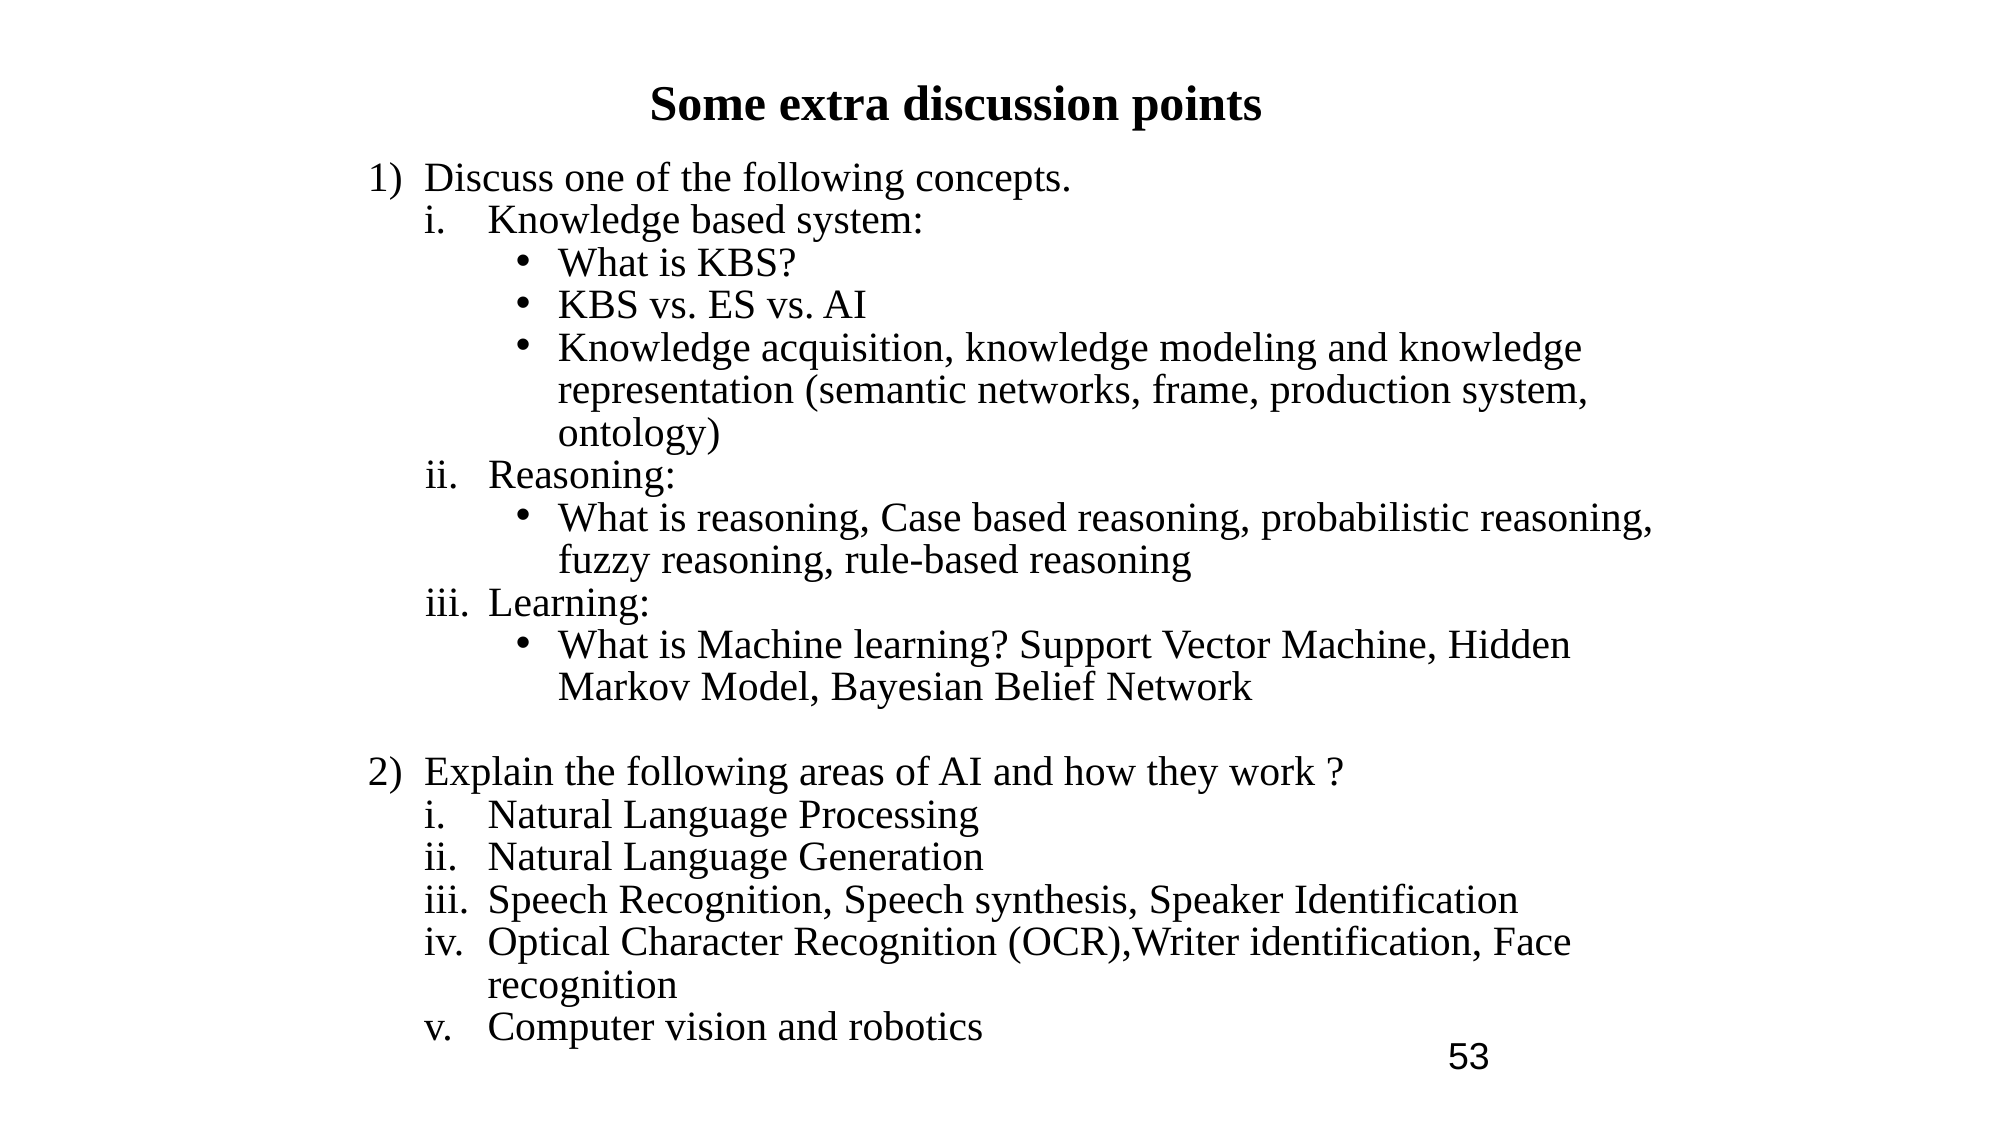

Some extra discussion points
Discuss one of the following concepts.
Knowledge based system:
What is KBS?
KBS vs. ES vs. AI
Knowledge acquisition, knowledge modeling and knowledge representation (semantic networks, frame, production system, ontology)
Reasoning:
What is reasoning, Case based reasoning, probabilistic reasoning, fuzzy reasoning, rule-based reasoning
Learning:
What is Machine learning? Support Vector Machine, Hidden Markov Model, Bayesian Belief Network

Explain the following areas of AI and how they work ?
Natural Language Processing
Natural Language Generation
Speech Recognition, Speech synthesis, Speaker Identification
Optical Character Recognition (OCR),Writer identification, Face recognition
Computer vision and robotics
53